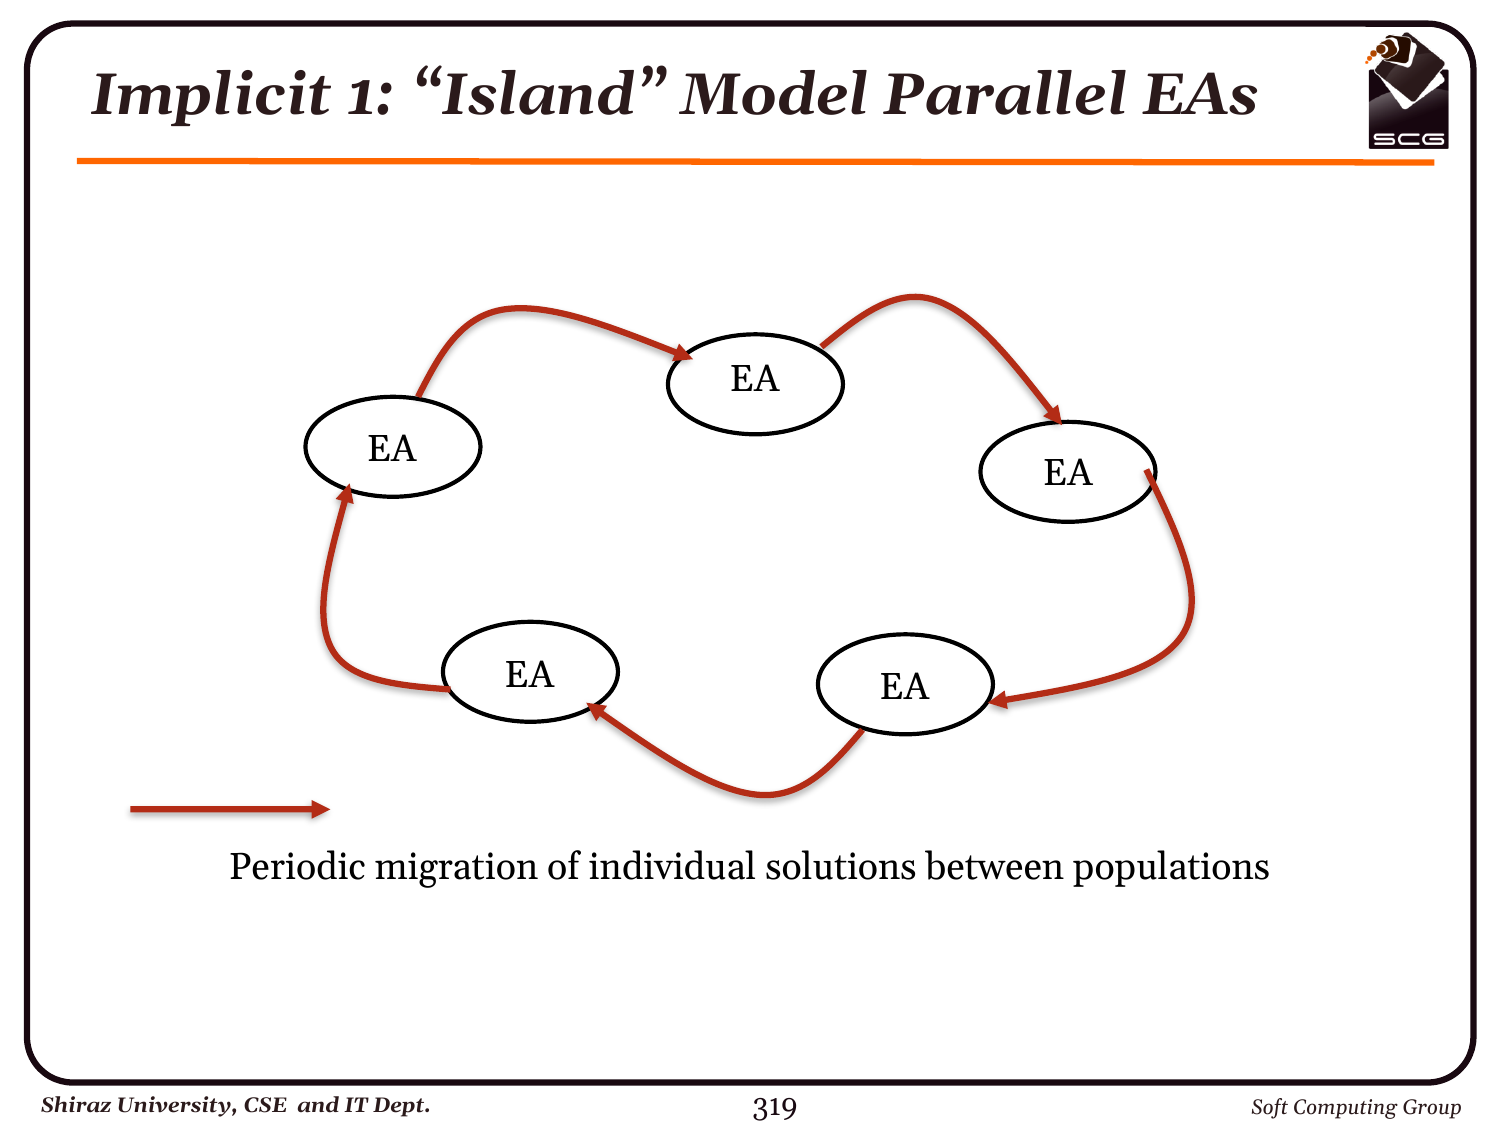

# Implicit 1: “Island” Model Parallel EAs

EA

EA

EA

EA

EA

Periodic migration of individual solutions between populations
319